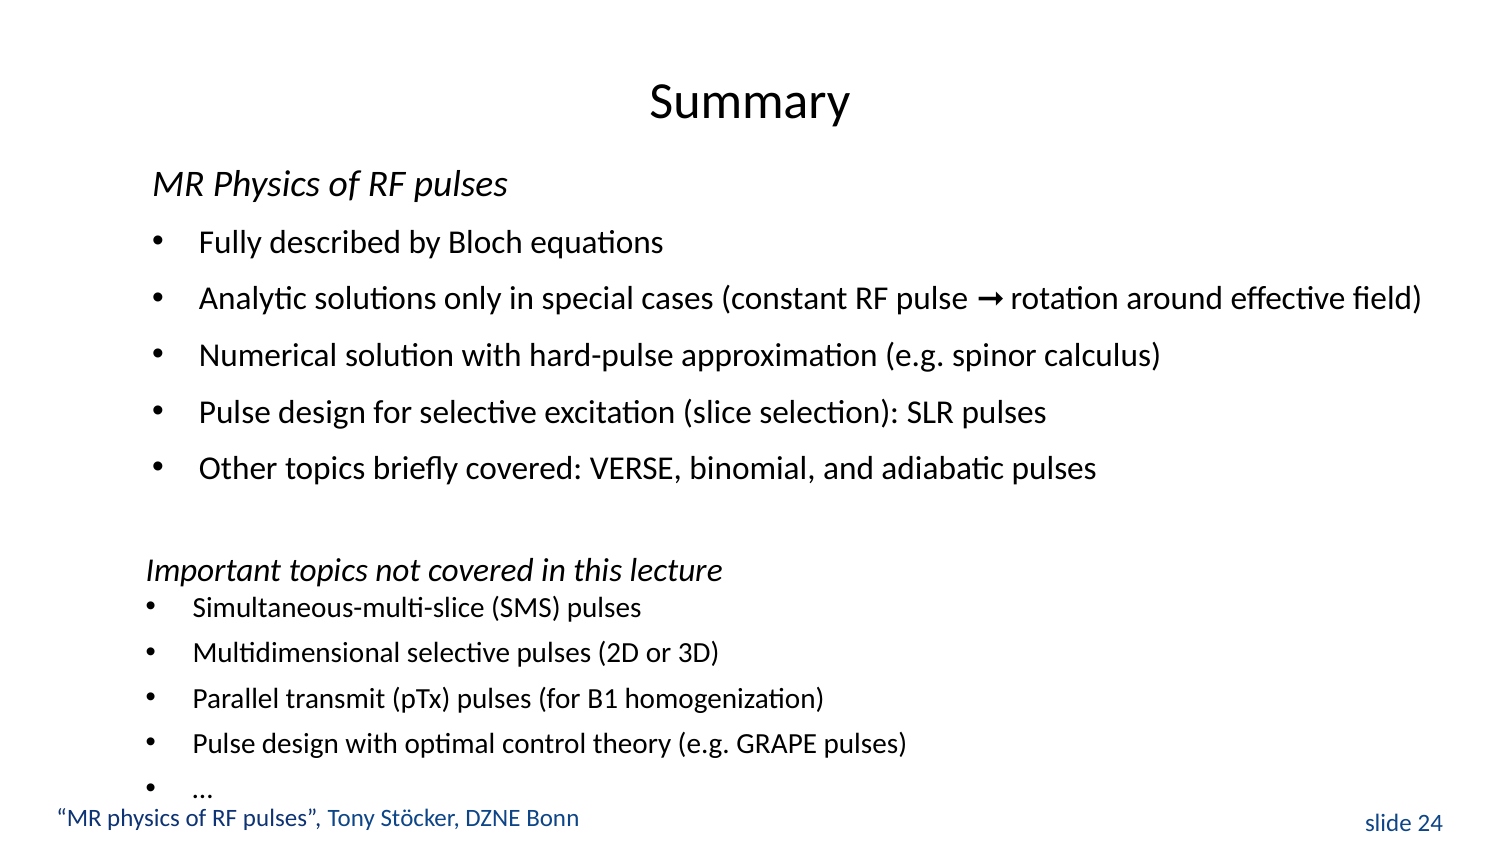

# Summary
MR Physics of RF pulses
Fully described by Bloch equations
Analytic solutions only in special cases (constant RF pulse ➞ rotation around effective field)
Numerical solution with hard-pulse approximation (e.g. spinor calculus)
Pulse design for selective excitation (slice selection): SLR pulses
Other topics briefly covered: VERSE, binomial, and adiabatic pulses
Important topics not covered in this lecture
Simultaneous-multi-slice (SMS) pulses
Multidimensional selective pulses (2D or 3D)
Parallel transmit (pTx) pulses (for B1 homogenization)
Pulse design with optimal control theory (e.g. GRAPE pulses)
…